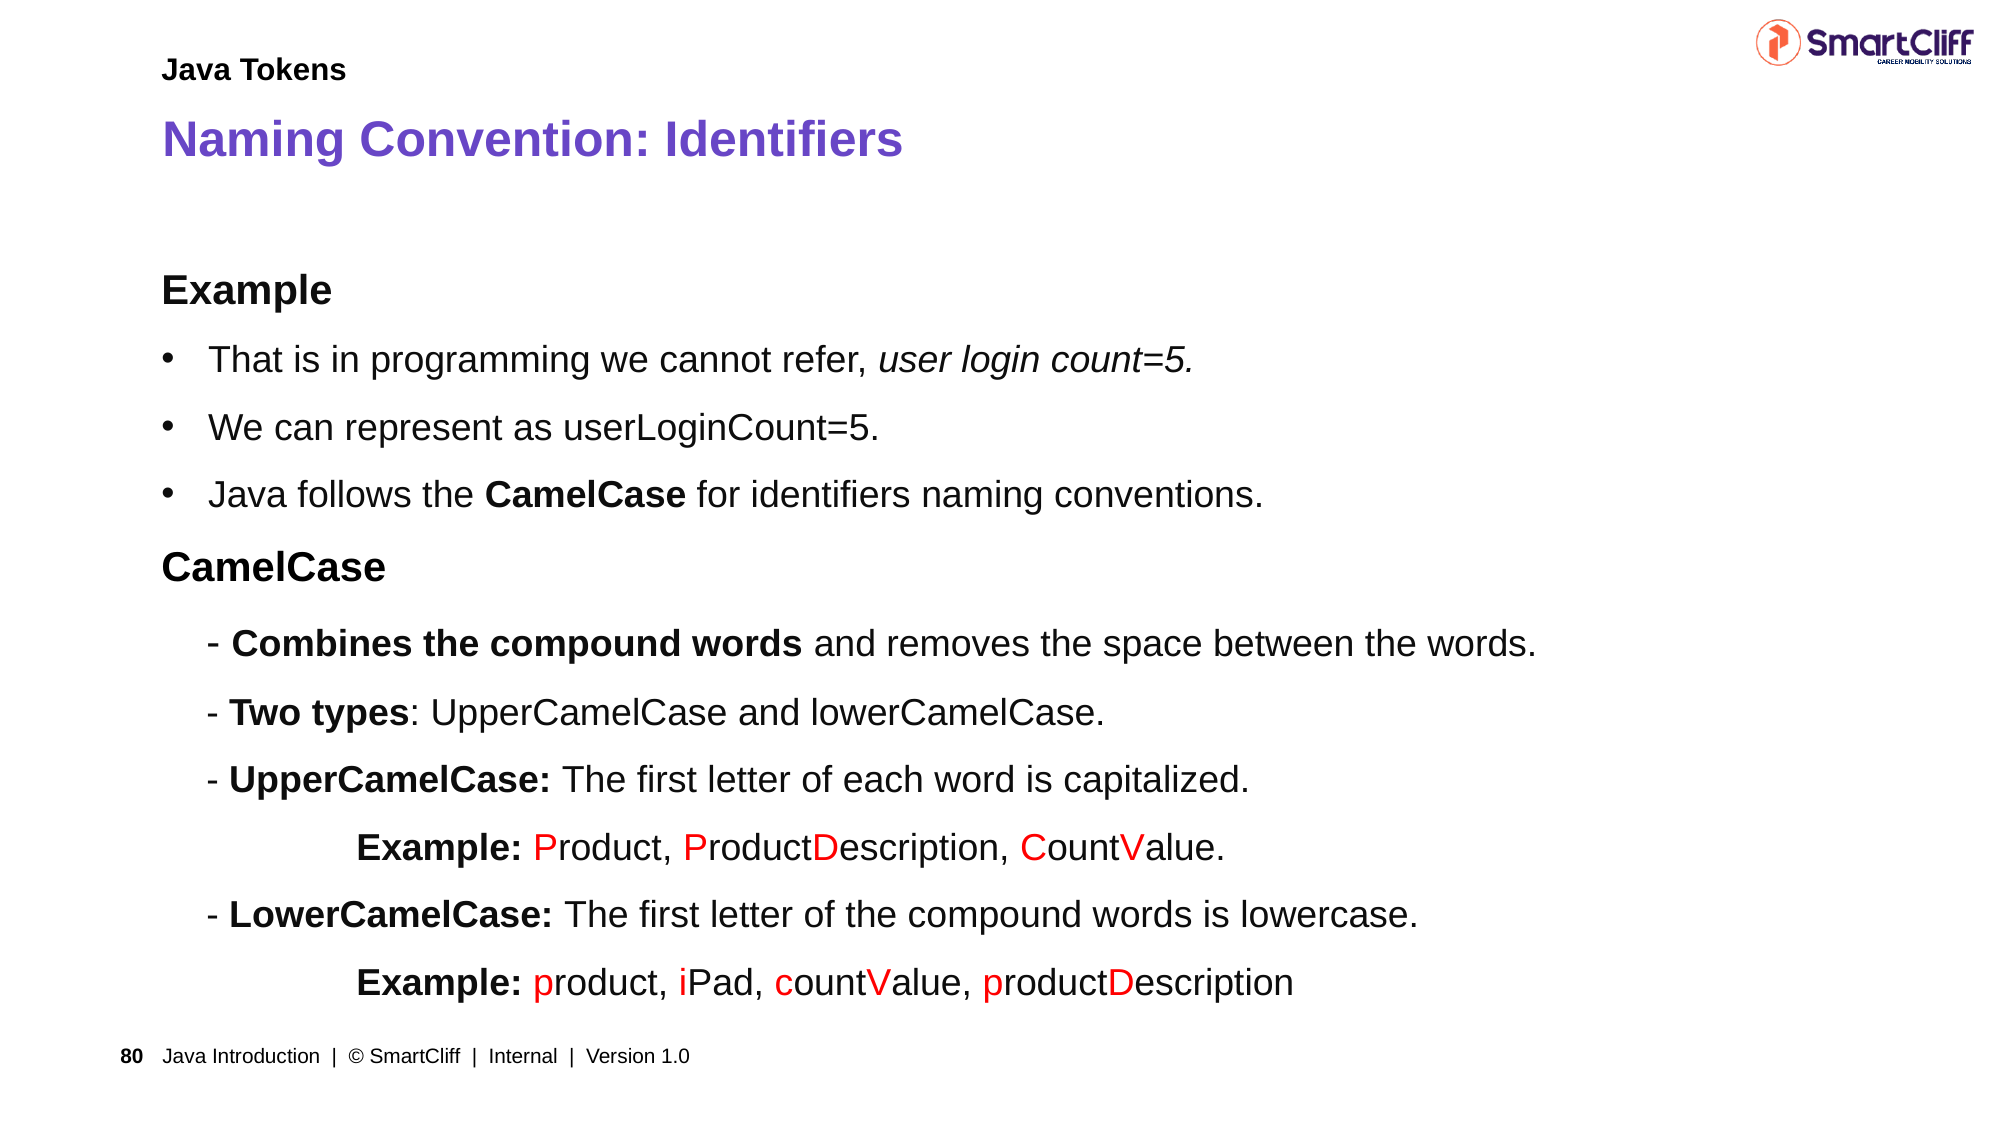

Java Tokens
# Naming Convention: Identifiers
Example
That is in programming we cannot refer, user login count=5.
We can represent as userLoginCount=5.
Java follows the CamelCase for identifiers naming conventions.
CamelCase
	- Combines the compound words and removes the space between the words.
	- Two types: UpperCamelCase and lowerCamelCase.
	- UpperCamelCase: The first letter of each word is capitalized.
		Example: Product, ProductDescription, CountValue.
	- LowerCamelCase: The first letter of the compound words is lowercase.
		Example: product, iPad, countValue, productDescription

Java Introduction  |  © SmartCliff  |  Internal  |  Version 1.0
80